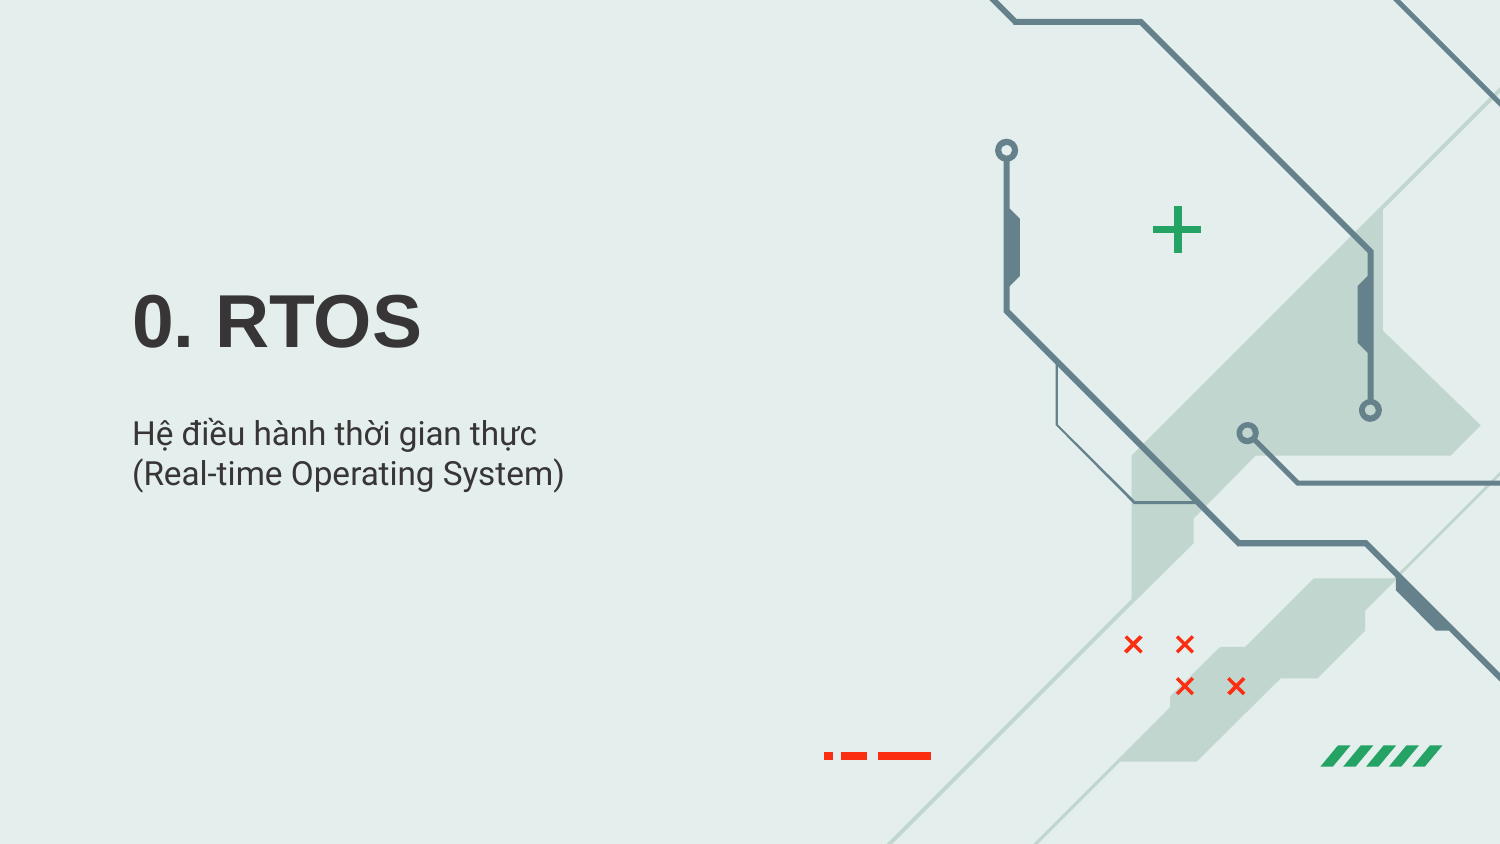

# 0. RTOS
Hệ điều hành thời gian thực (Real-time Operating System)